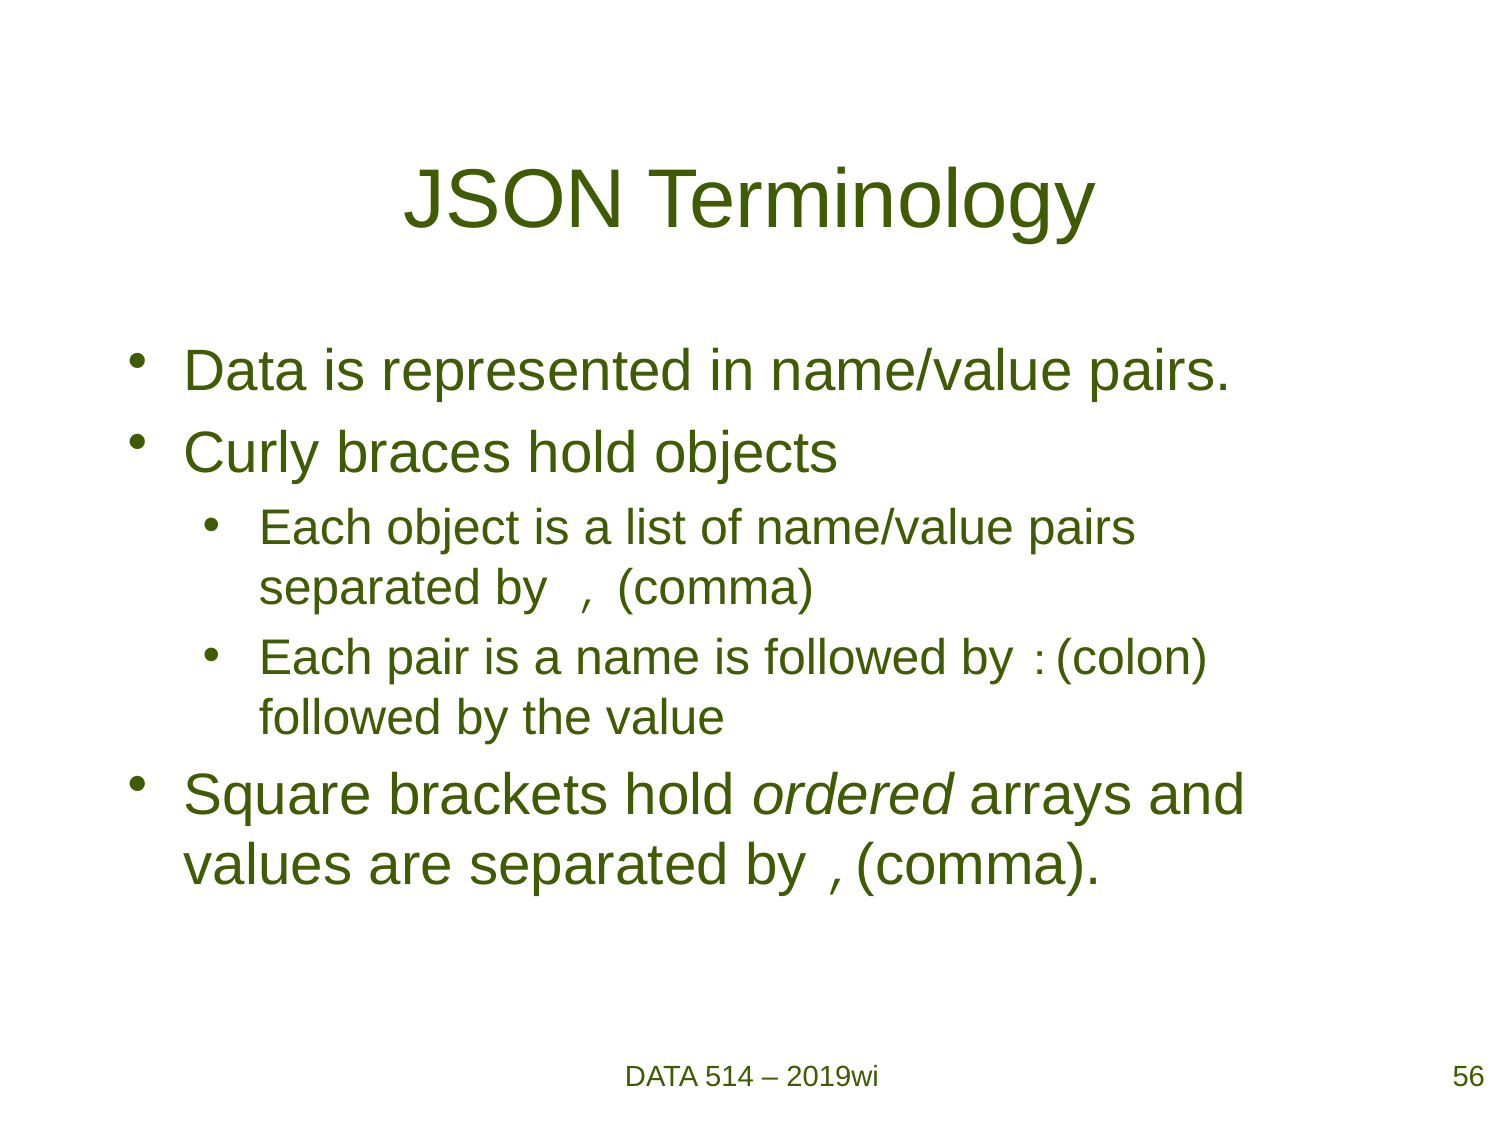

# JSON Terminology
Data is represented in name/value pairs.
Curly braces hold objects
Each object is a list of name/value pairs separated by  , (comma)
Each pair is a name is followed by :(colon) followed by the value
Square brackets hold ordered arrays and values are separated by ,(comma).

DATA 514 – 2019wi
56